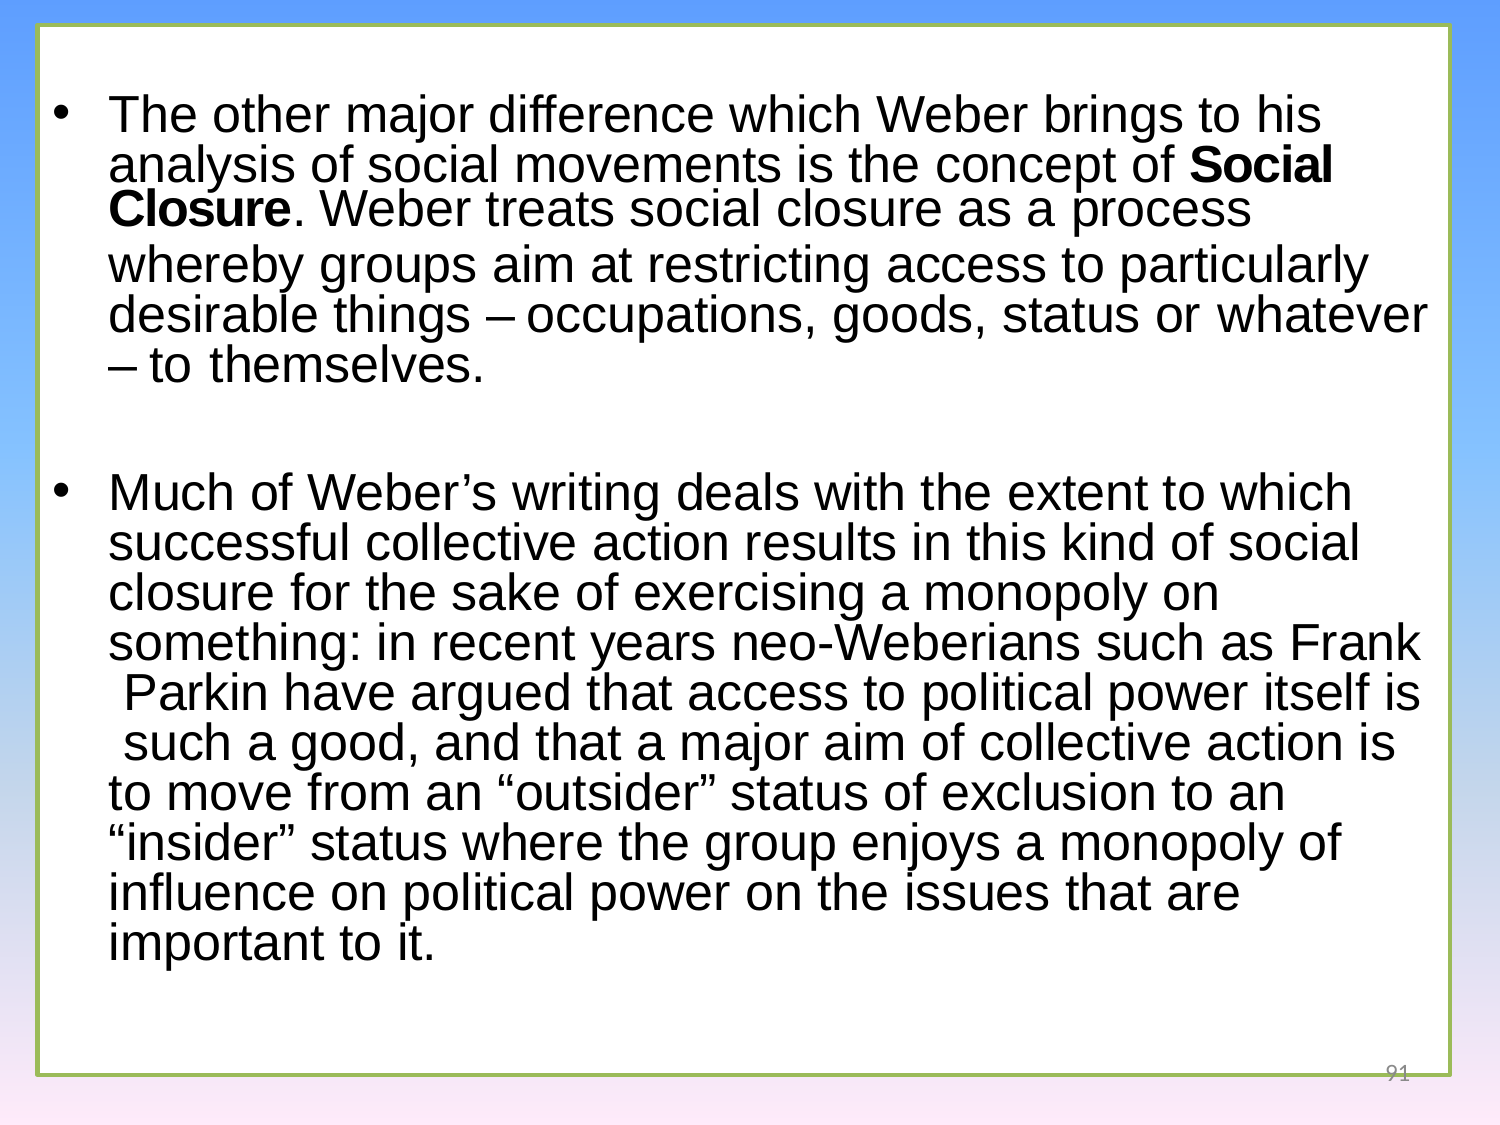

The other major difference which Weber brings to his  analysis of social movements is the concept of Social
Closure. Weber treats social closure as a process
whereby groups aim at restricting access to particularly  desirable things – occupations, goods, status or whatever
– to themselves.

Much of Weber’s writing deals with the extent to which  successful collective action results in this kind of social  closure for the sake of exercising a monopoly on  something: in recent years neo-Weberians such as Frank  Parkin have argued that access to political power itself is  such a good, and that a major aim of collective action is  to move from an “outsider” status of exclusion to an  “insider” status where the group enjoys a monopoly of  influence on political power on the issues that are  important to it.
91